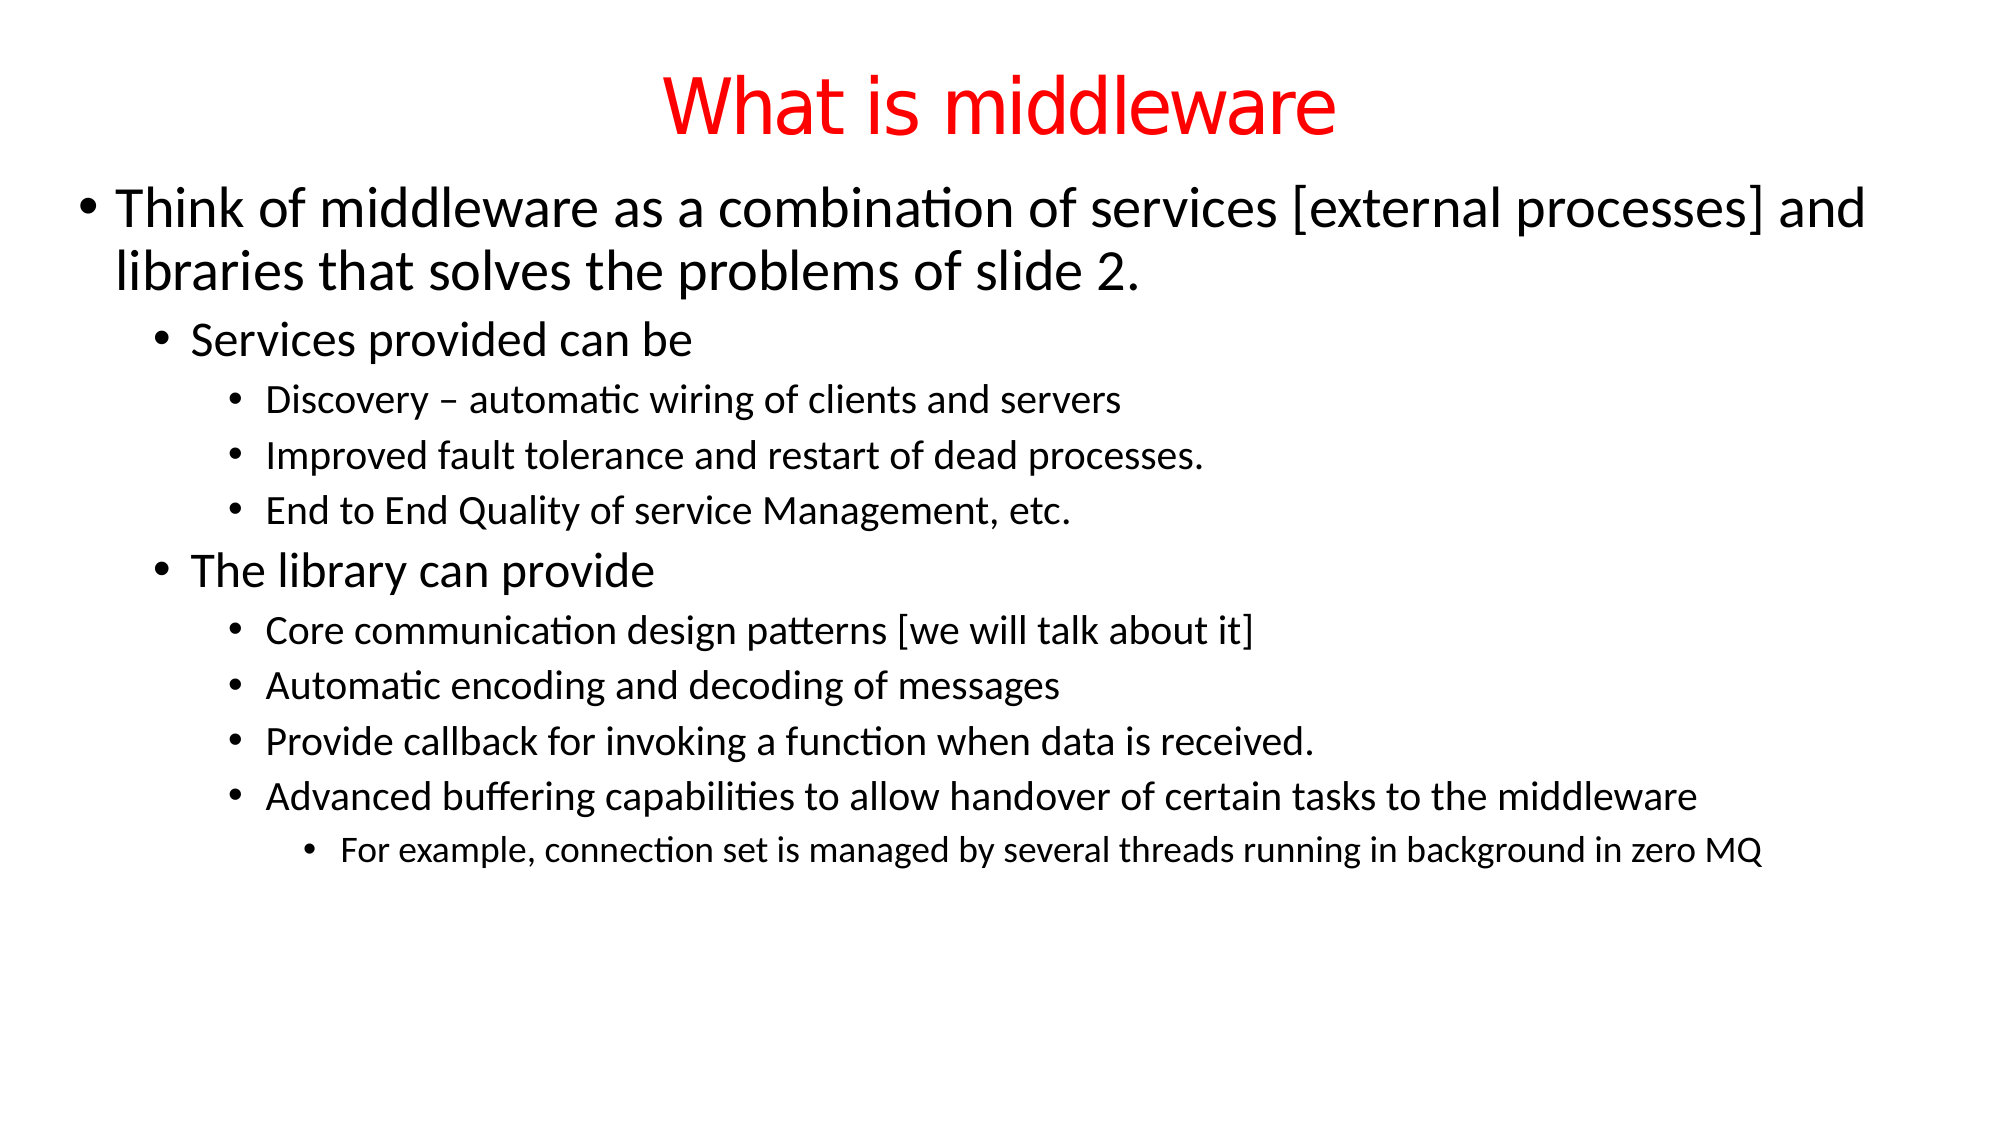

# What is middleware
Think of middleware as a combination of services [external processes] and libraries that solves the problems of slide 2.
Services provided can be
Discovery – automatic wiring of clients and servers
Improved fault tolerance and restart of dead processes.
End to End Quality of service Management, etc.
The library can provide
Core communication design patterns [we will talk about it]
Automatic encoding and decoding of messages
Provide callback for invoking a function when data is received.
Advanced buffering capabilities to allow handover of certain tasks to the middleware
For example, connection set is managed by several threads running in background in zero MQ